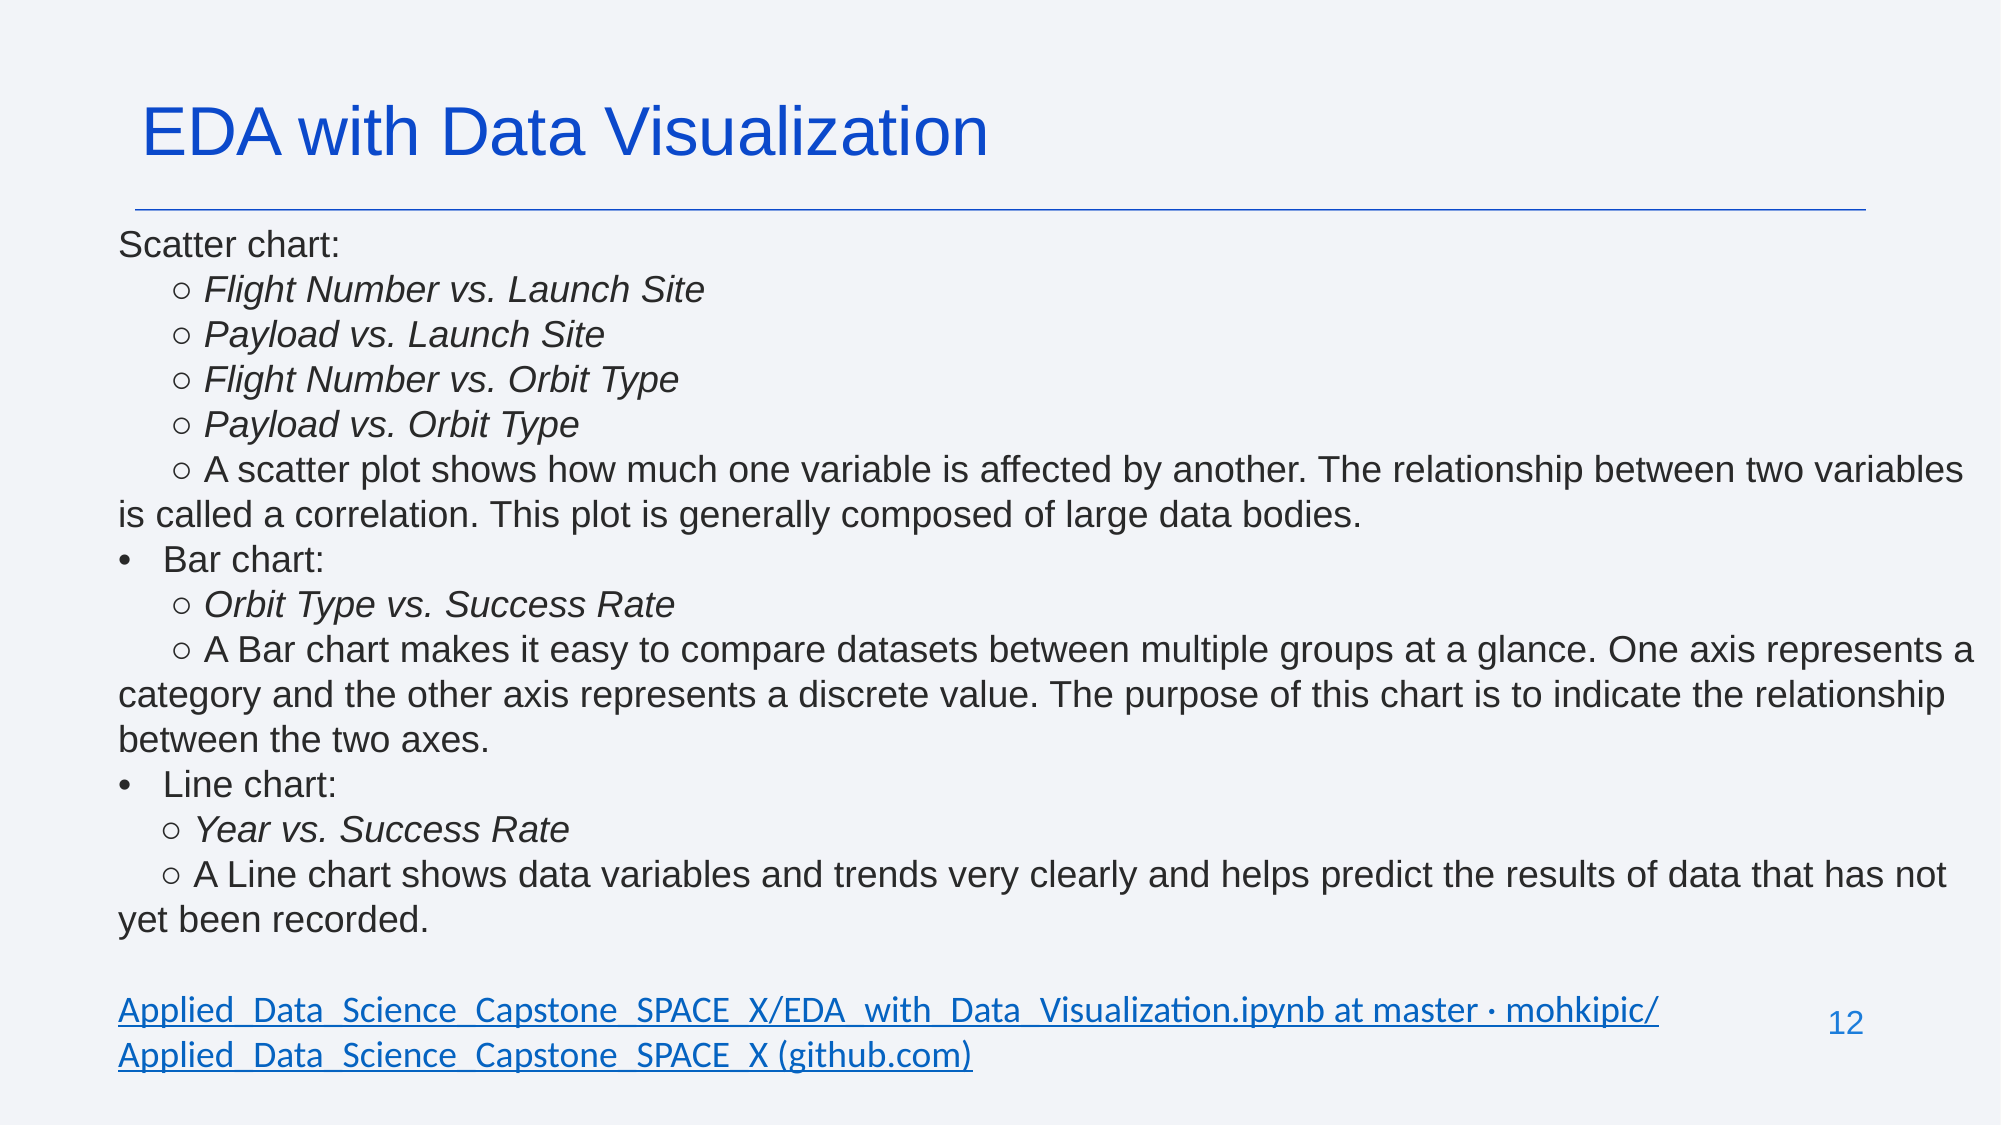

EDA with Data Visualization
Scatter chart:
     ○ Flight Number vs. Launch Site
     ○ Payload vs. Launch Site
     ○ Flight Number vs. Orbit Type
     ○ Payload vs. Orbit Type
     ○ A scatter plot shows how much one variable is affected by another. The relationship between two variables is called a correlation. This plot is generally composed of large data bodies.
•   Bar chart:
     ○ Orbit Type vs. Success Rate
     ○ A Bar chart makes it easy to compare datasets between multiple groups at a glance. One axis represents a category and the other axis represents a discrete value. The purpose of this chart is to indicate the relationship between the two axes.
•   Line chart:
    ○ Year vs. Success Rate
    ○ A Line chart shows data variables and trends very clearly and helps predict the results of data that has not yet been recorded.

Applied_Data_Science_Capstone_SPACE_X/EDA_with_Data_Visualization.ipynb at master · mohkipic/Applied_Data_Science_Capstone_SPACE_X (github.com)
12